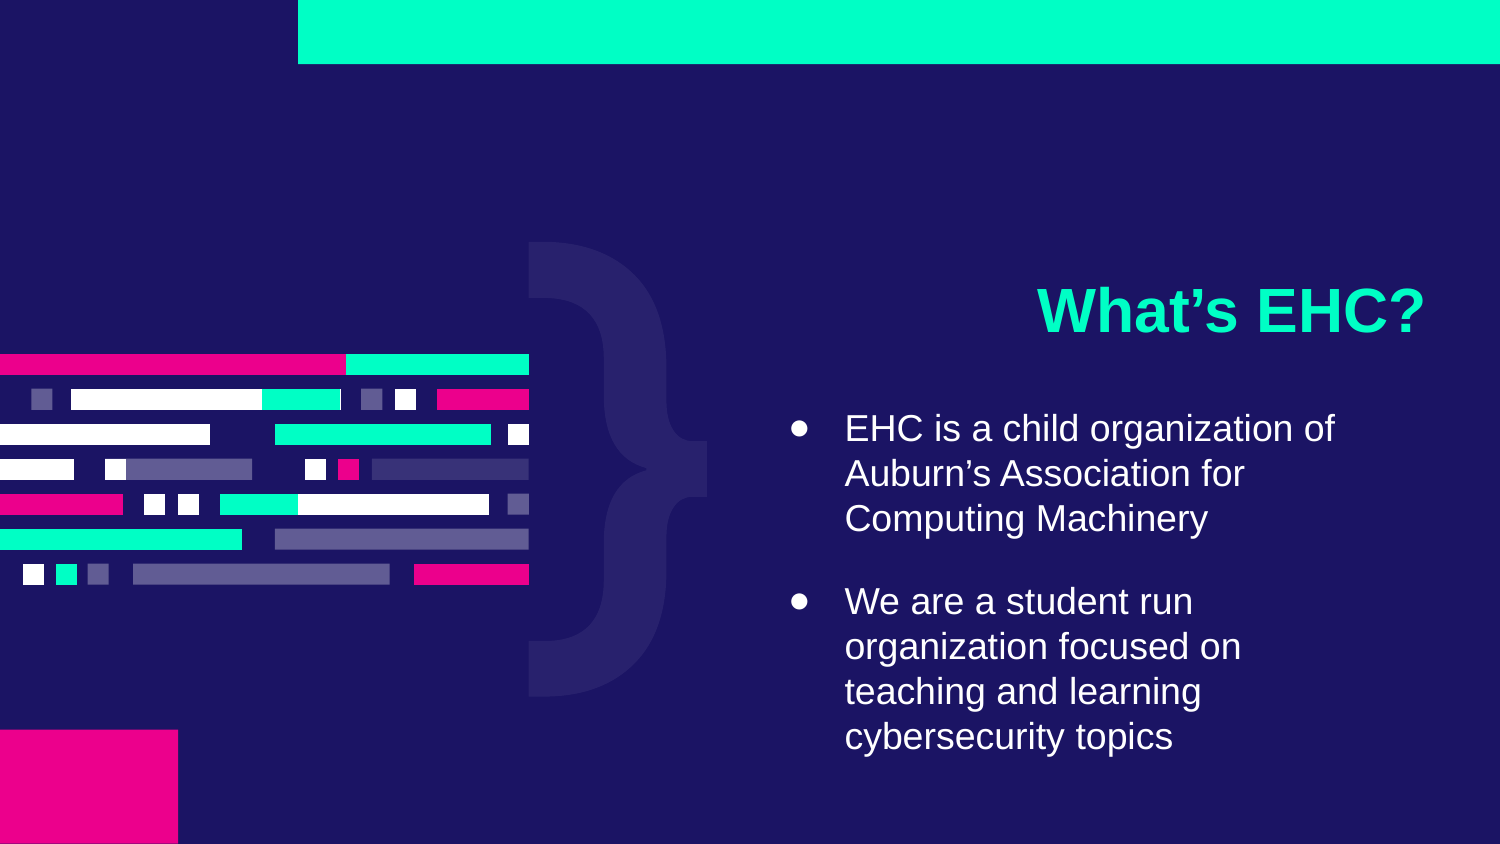

# What’s EHC?
EHC is a child organization of Auburn’s Association for Computing Machinery

We are a student run organization focused on teaching and learning cybersecurity topics